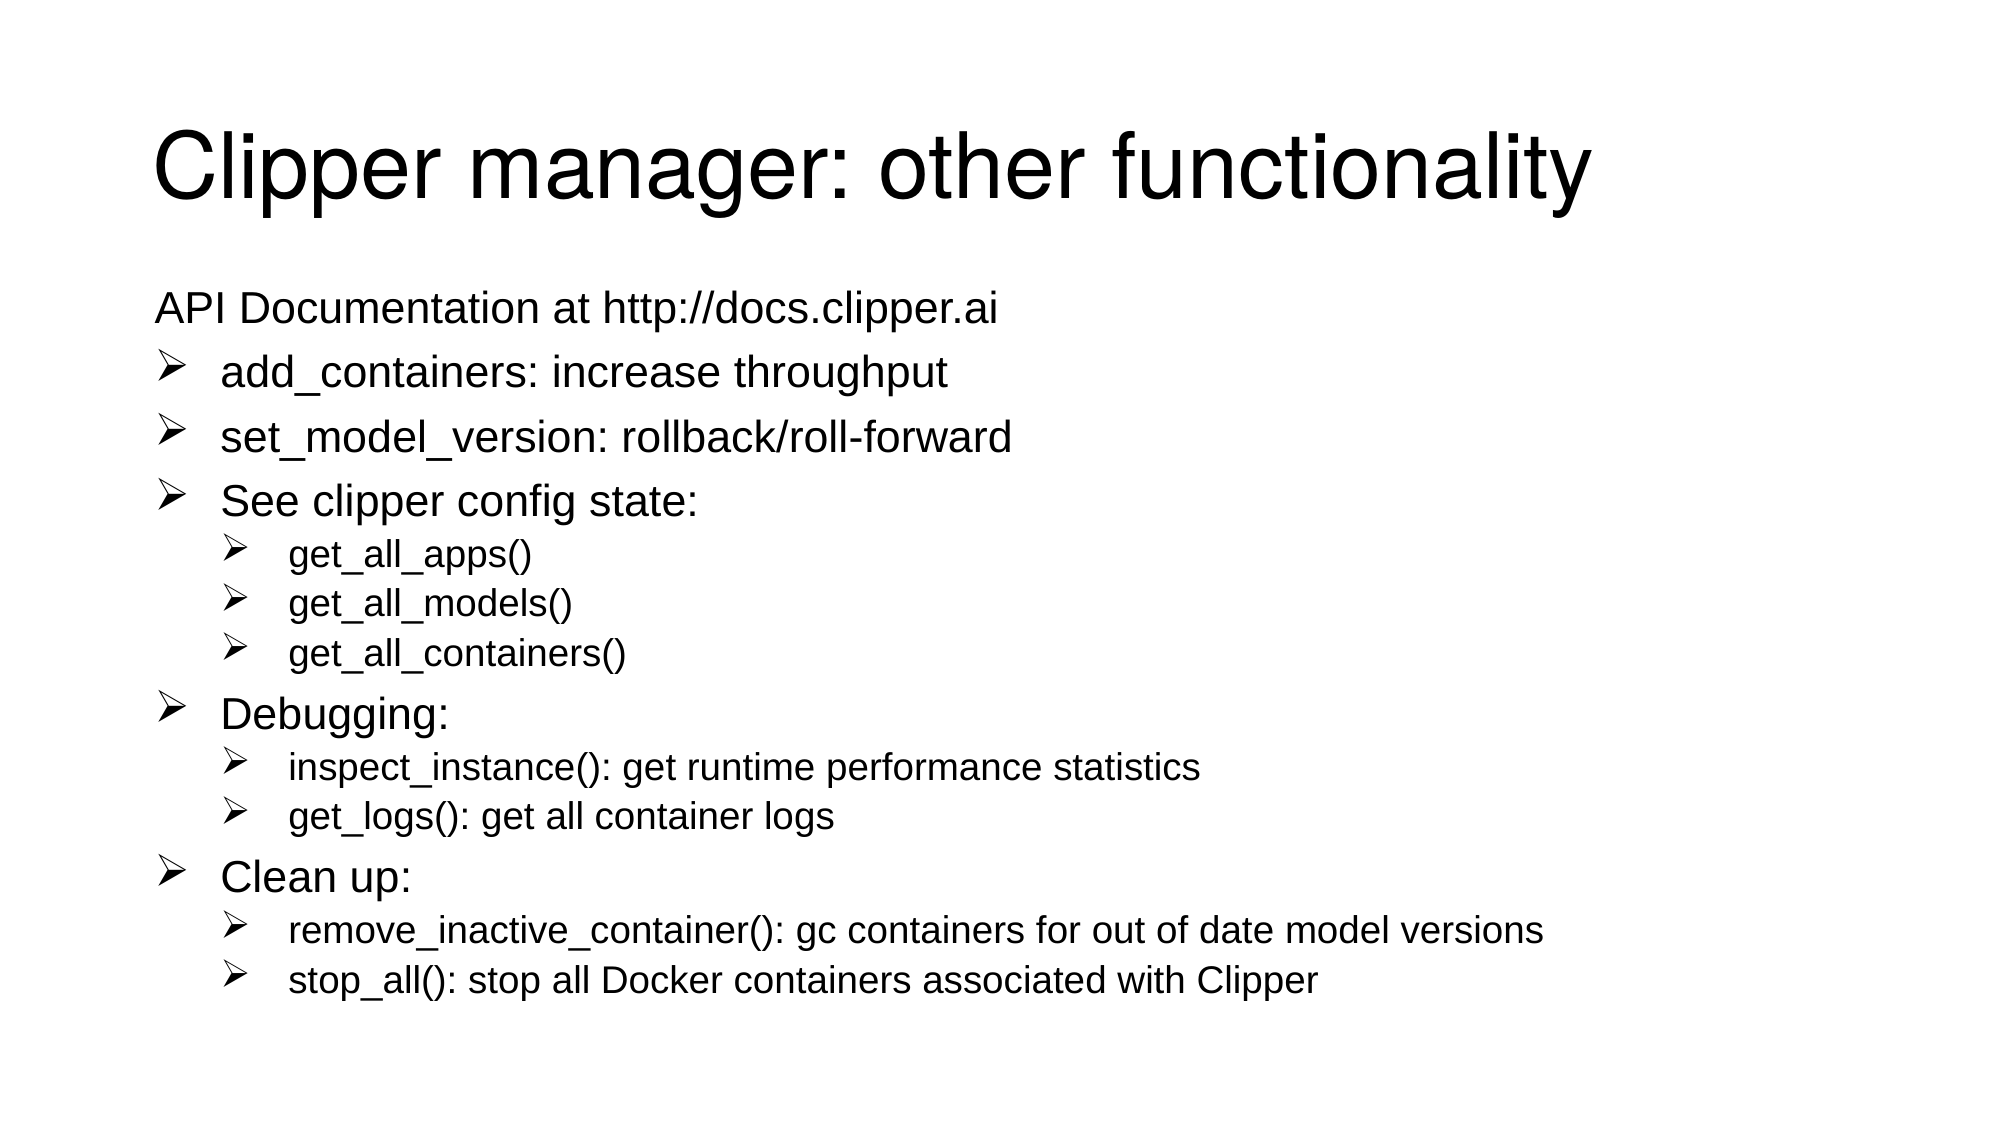

# Clipper manager: other functionality
API Documentation at http://docs.clipper.ai
add_containers: increase throughput
set_model_version: rollback/roll-forward
See clipper config state:
get_all_apps()
get_all_models()
get_all_containers()
Debugging:
inspect_instance(): get runtime performance statistics
get_logs(): get all container logs
Clean up:
remove_inactive_container(): gc containers for out of date model versions
stop_all(): stop all Docker containers associated with Clipper